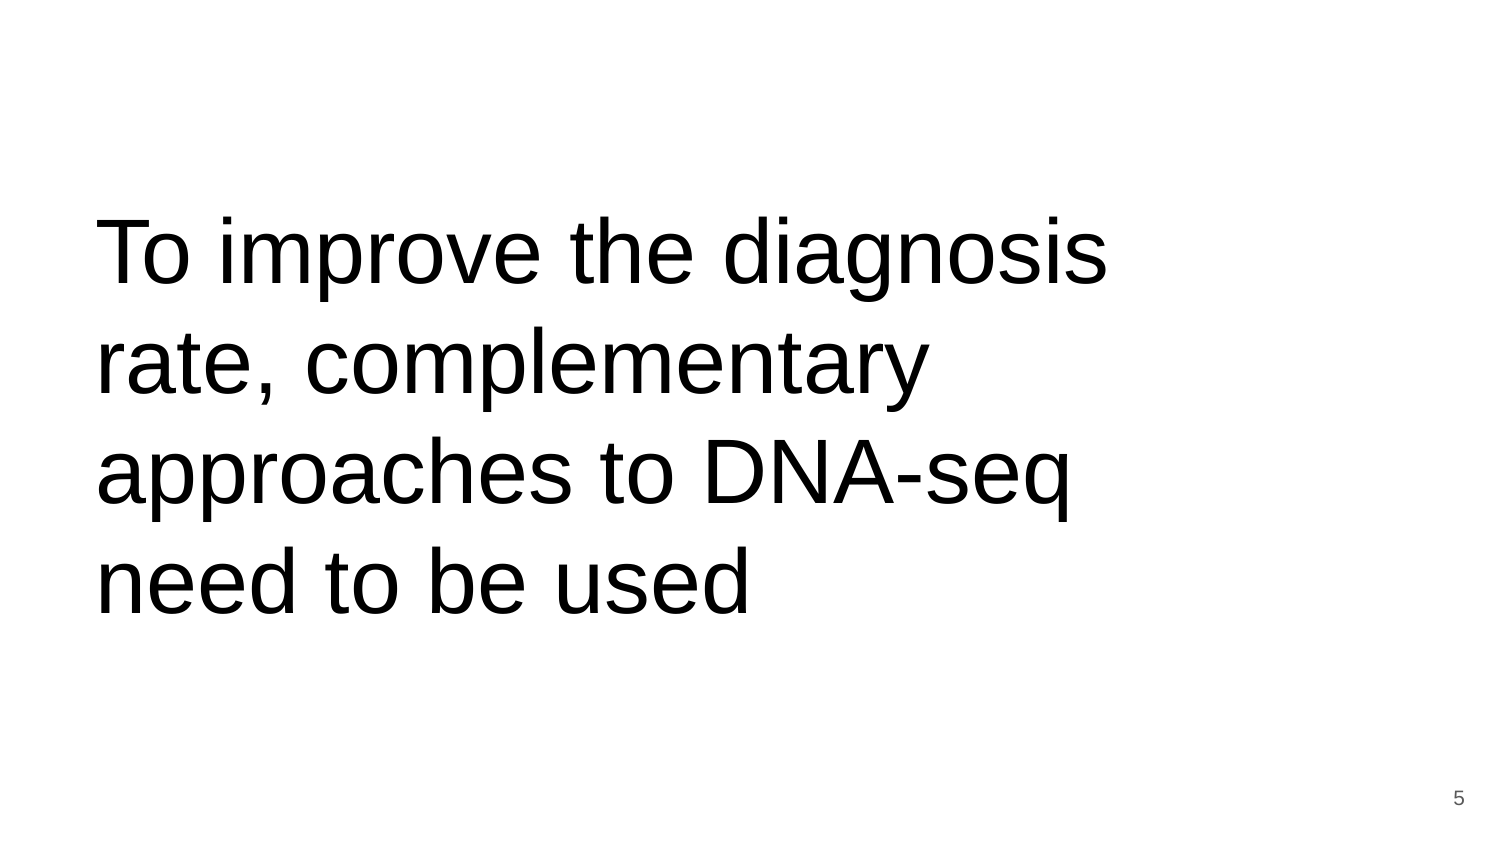

# To improve the diagnosis rate, complementary approaches to DNA-seq need to be used

5